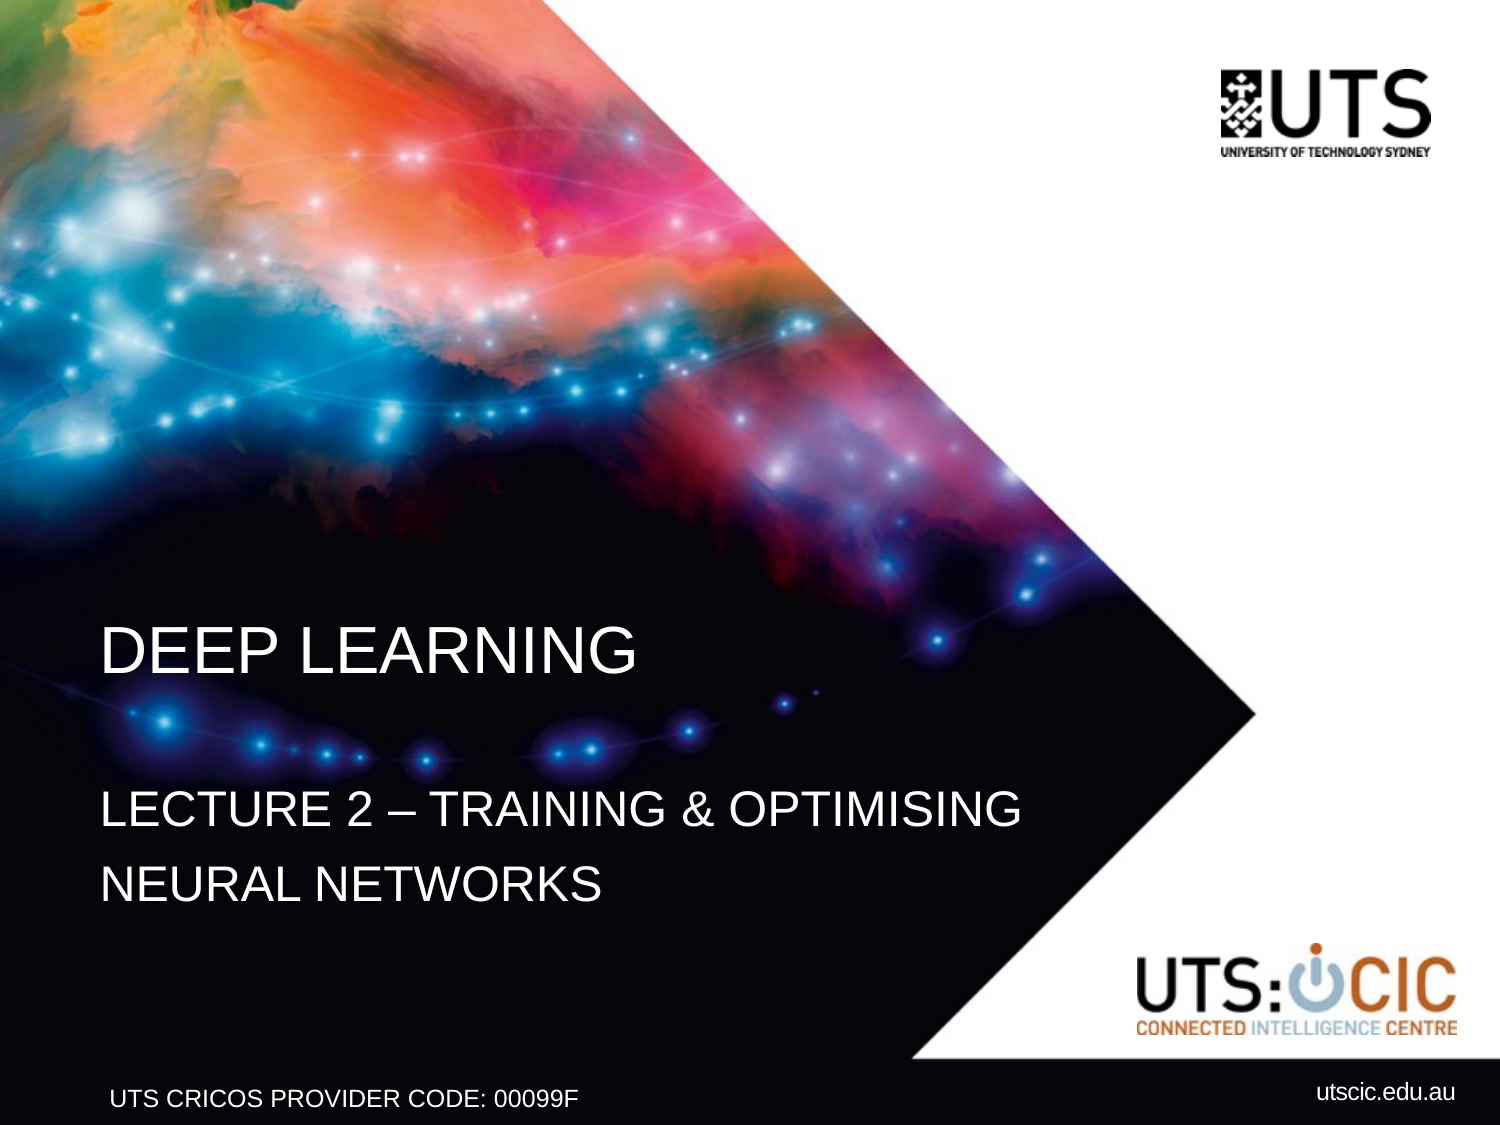

# Deep Learning Lecture 2 – Training & Optimising Neural Networks
utscic.edu.au